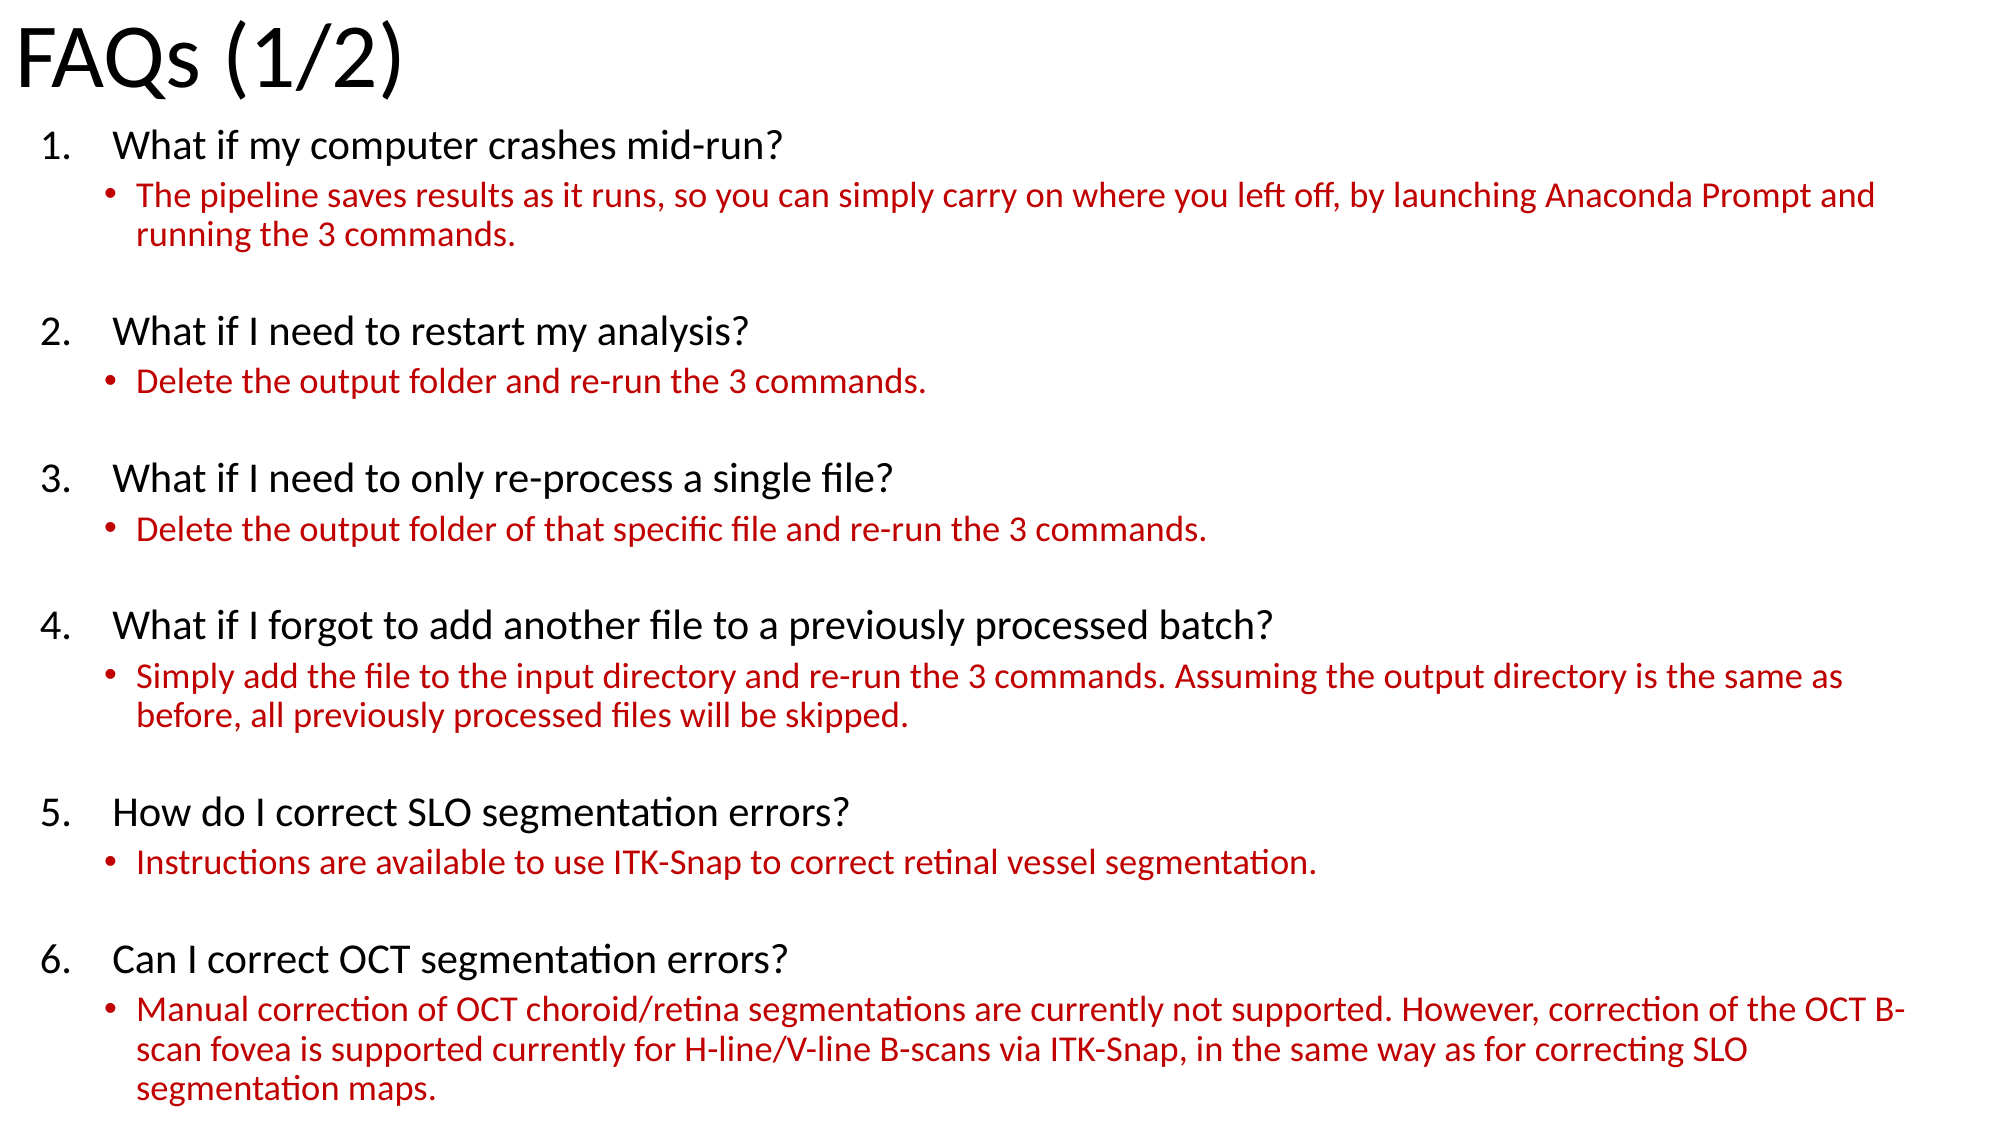

# FAQs (1/2)
What if my computer crashes mid-run?
The pipeline saves results as it runs, so you can simply carry on where you left off, by launching Anaconda Prompt and running the 3 commands.
What if I need to restart my analysis?
Delete the output folder and re-run the 3 commands.
What if I need to only re-process a single file?
Delete the output folder of that specific file and re-run the 3 commands.
What if I forgot to add another file to a previously processed batch?
Simply add the file to the input directory and re-run the 3 commands. Assuming the output directory is the same as before, all previously processed files will be skipped.
How do I correct SLO segmentation errors?
Instructions are available to use ITK-Snap to correct retinal vessel segmentation.
Can I correct OCT segmentation errors?
Manual correction of OCT choroid/retina segmentations are currently not supported. However, correction of the OCT B-scan fovea is supported currently for H-line/V-line B-scans via ITK-Snap, in the same way as for correcting SLO segmentation maps.